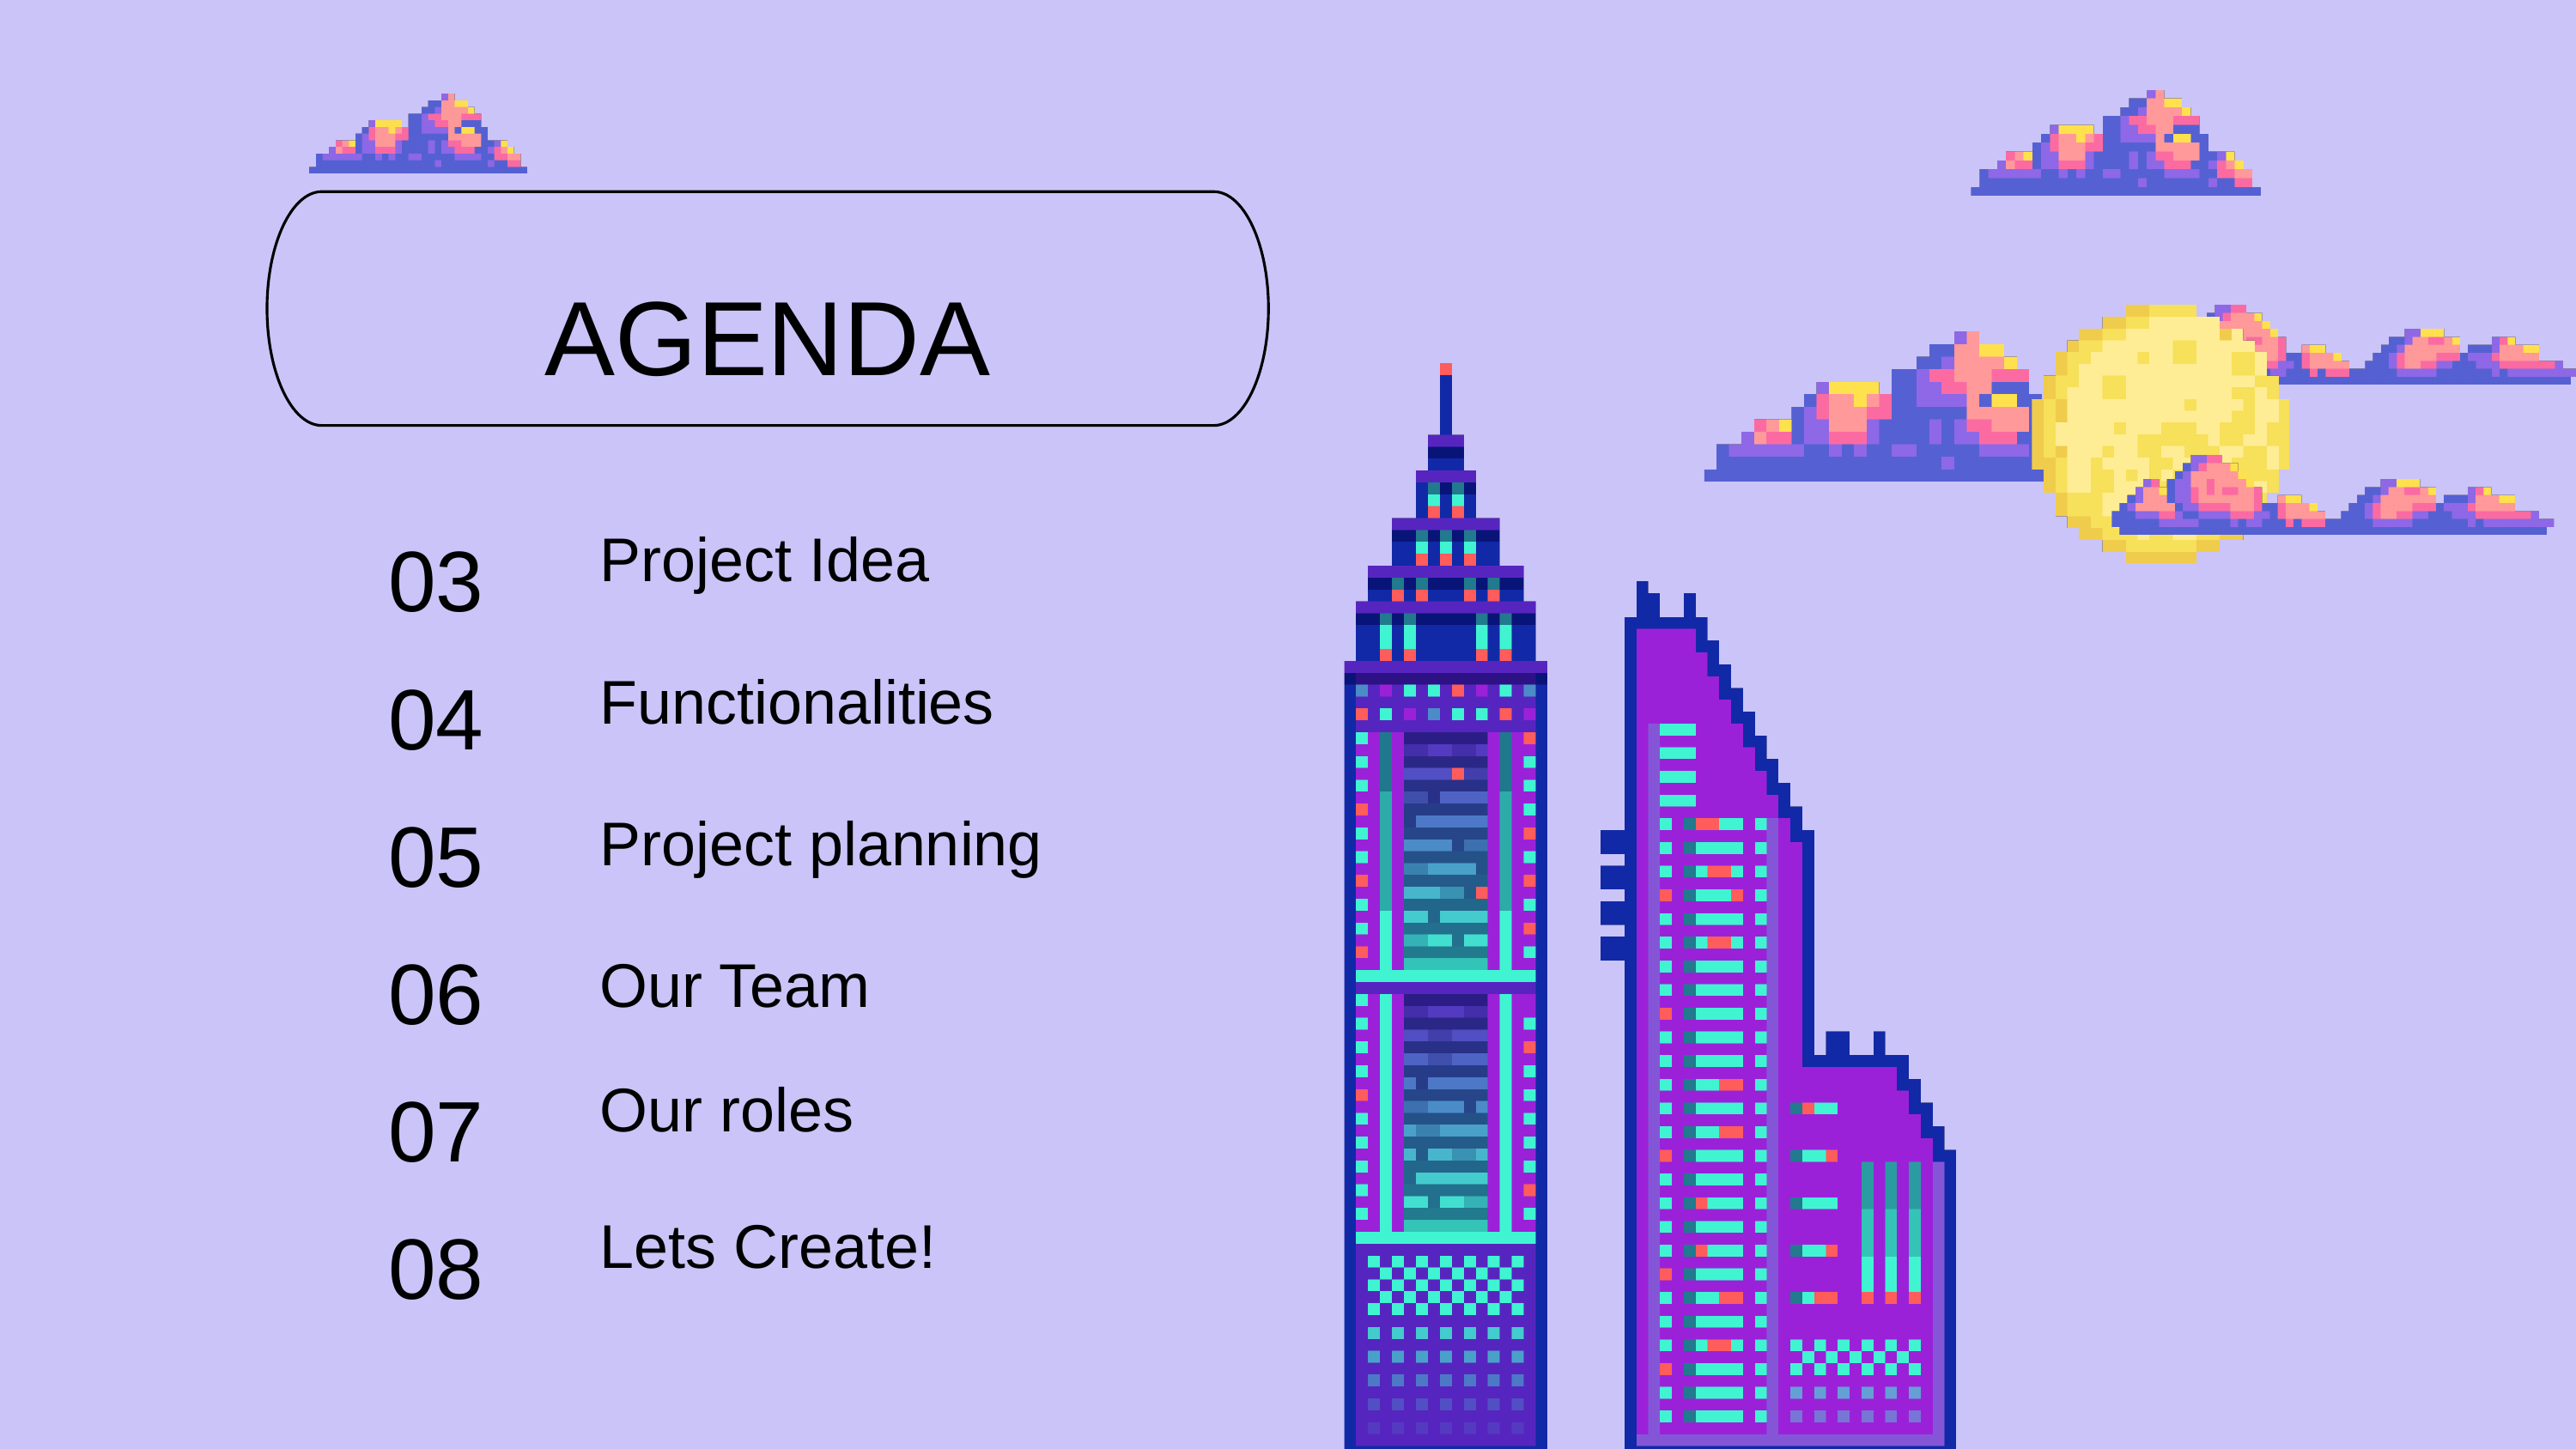

AGENDA

03
04
05
06
07
08
Project Idea

Functionalities
Project planning
Our Team
Our roles
Lets Create!